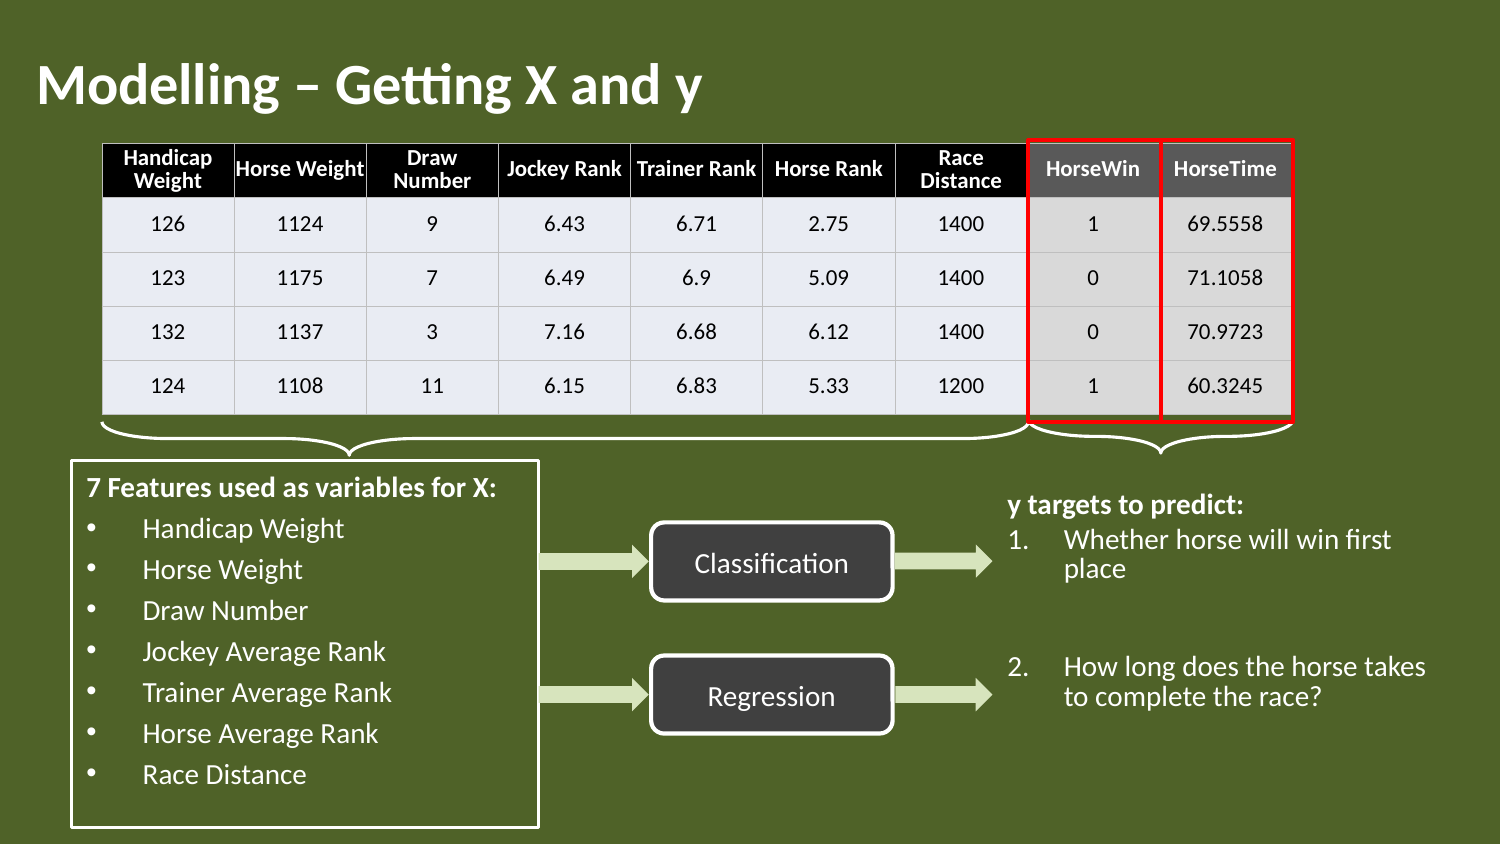

# Modelling – Getting X and y

| Handicap Weight | Horse Weight | Draw Number | Jockey Rank | Trainer Rank | Horse Rank | Race Distance | HorseWin | HorseTime |
| --- | --- | --- | --- | --- | --- | --- | --- | --- |
| 126 | 1124 | 9 | 6.43 | 6.71 | 2.75 | 1400 | 1 | 69.5558 |
| 123 | 1175 | 7 | 6.49 | 6.9 | 5.09 | 1400 | 0 | 71.1058 |
| 132 | 1137 | 3 | 7.16 | 6.68 | 6.12 | 1400 | 0 | 70.9723 |
| 124 | 1108 | 11 | 6.15 | 6.83 | 5.33 | 1200 | 1 | 60.3245 |

7 Features used as variables for X:
Handicap Weight
Horse Weight
Draw Number
Jockey Average Rank
Trainer Average Rank
Horse Average Rank
Race Distance

y targets to predict:
Whether horse will win first place
Classification

How long does the horse takes to complete the race?
Regression